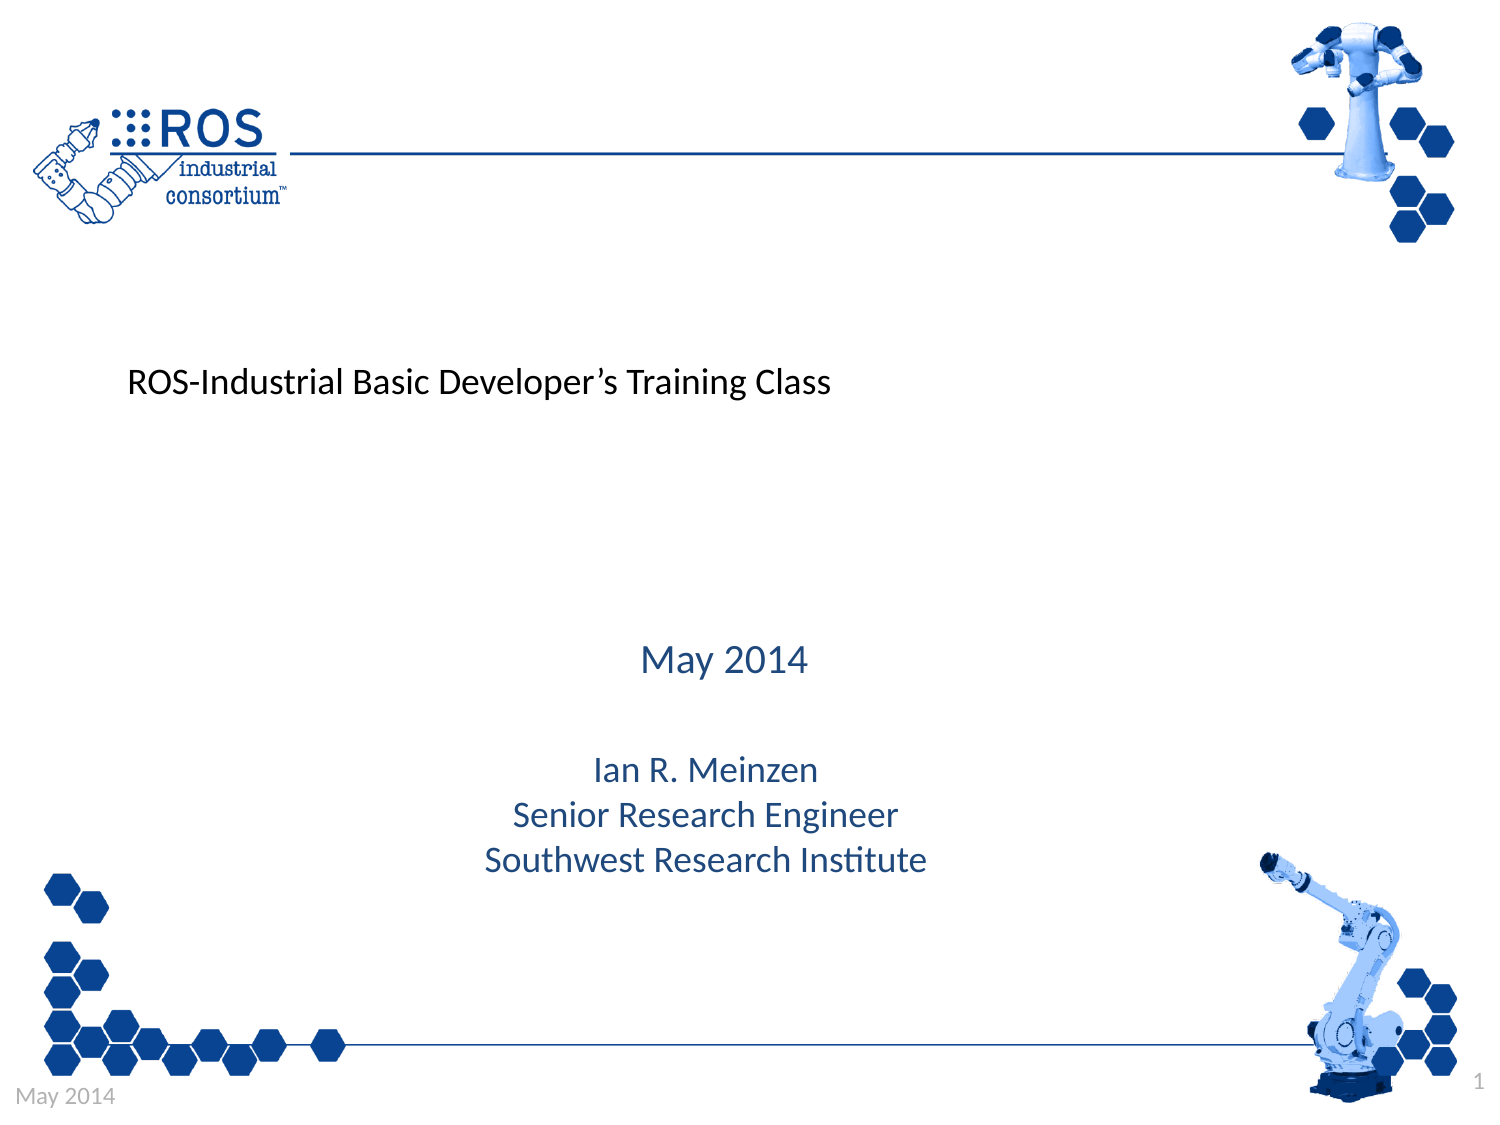

ROS-Industrial Basic Developer’s Training Class
May 2014
Ian R. Meinzen
Senior Research Engineer
Southwest Research Institute

1
May 2014